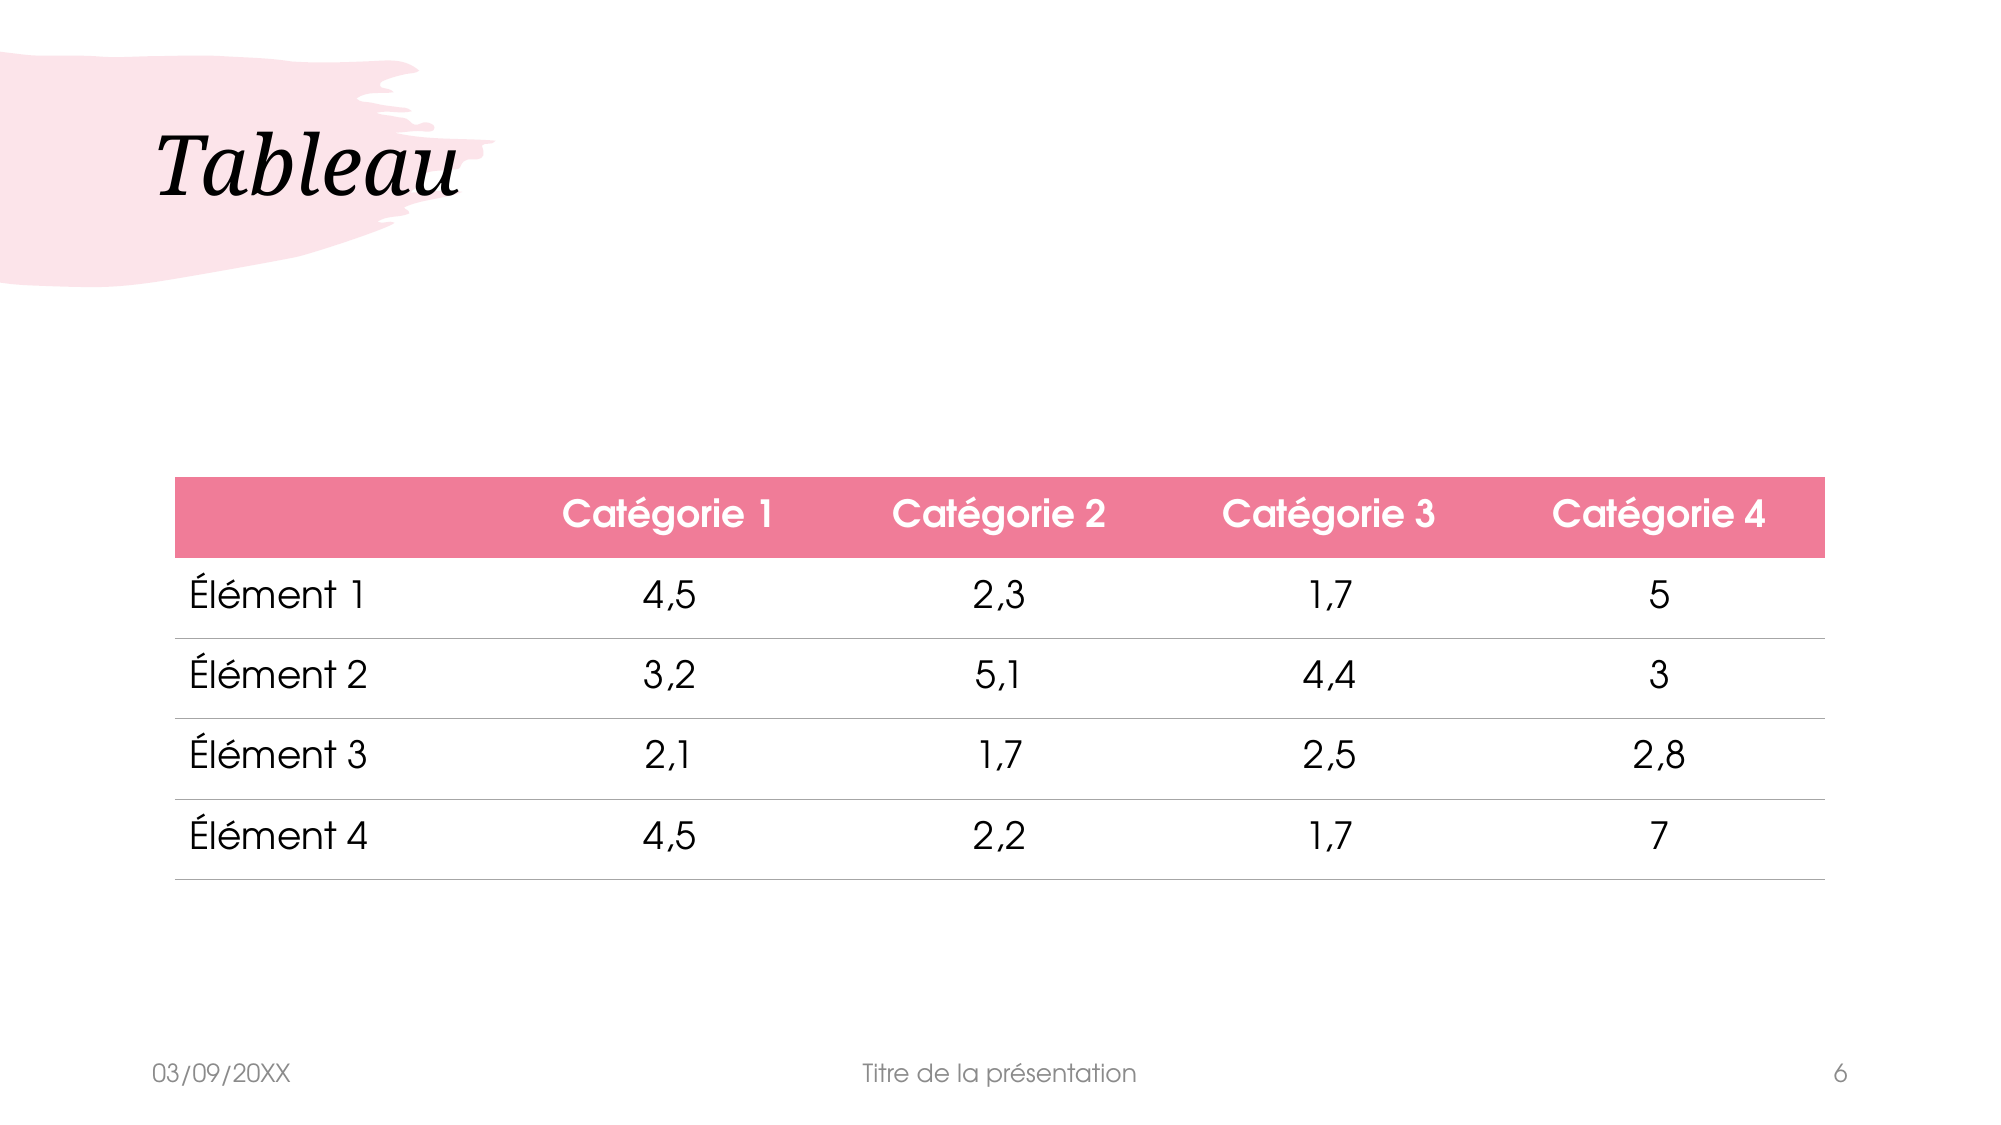

# Tableau
|  | Catégorie 1 | Catégorie 2 | Catégorie 3 | Catégorie 4 |
| --- | --- | --- | --- | --- |
| Élément 1 | 4,5 | 2,3 | 1,7 | 5 |
| Élément 2 | 3,2 | 5,1 | 4,4 | 3 |
| Élément 3 | 2,1 | 1,7 | 2,5 | 2,8 |
| Élément 4 | 4,5 | 2,2 | 1,7 | 7 |
03/09/20XX
Titre de la présentation
6